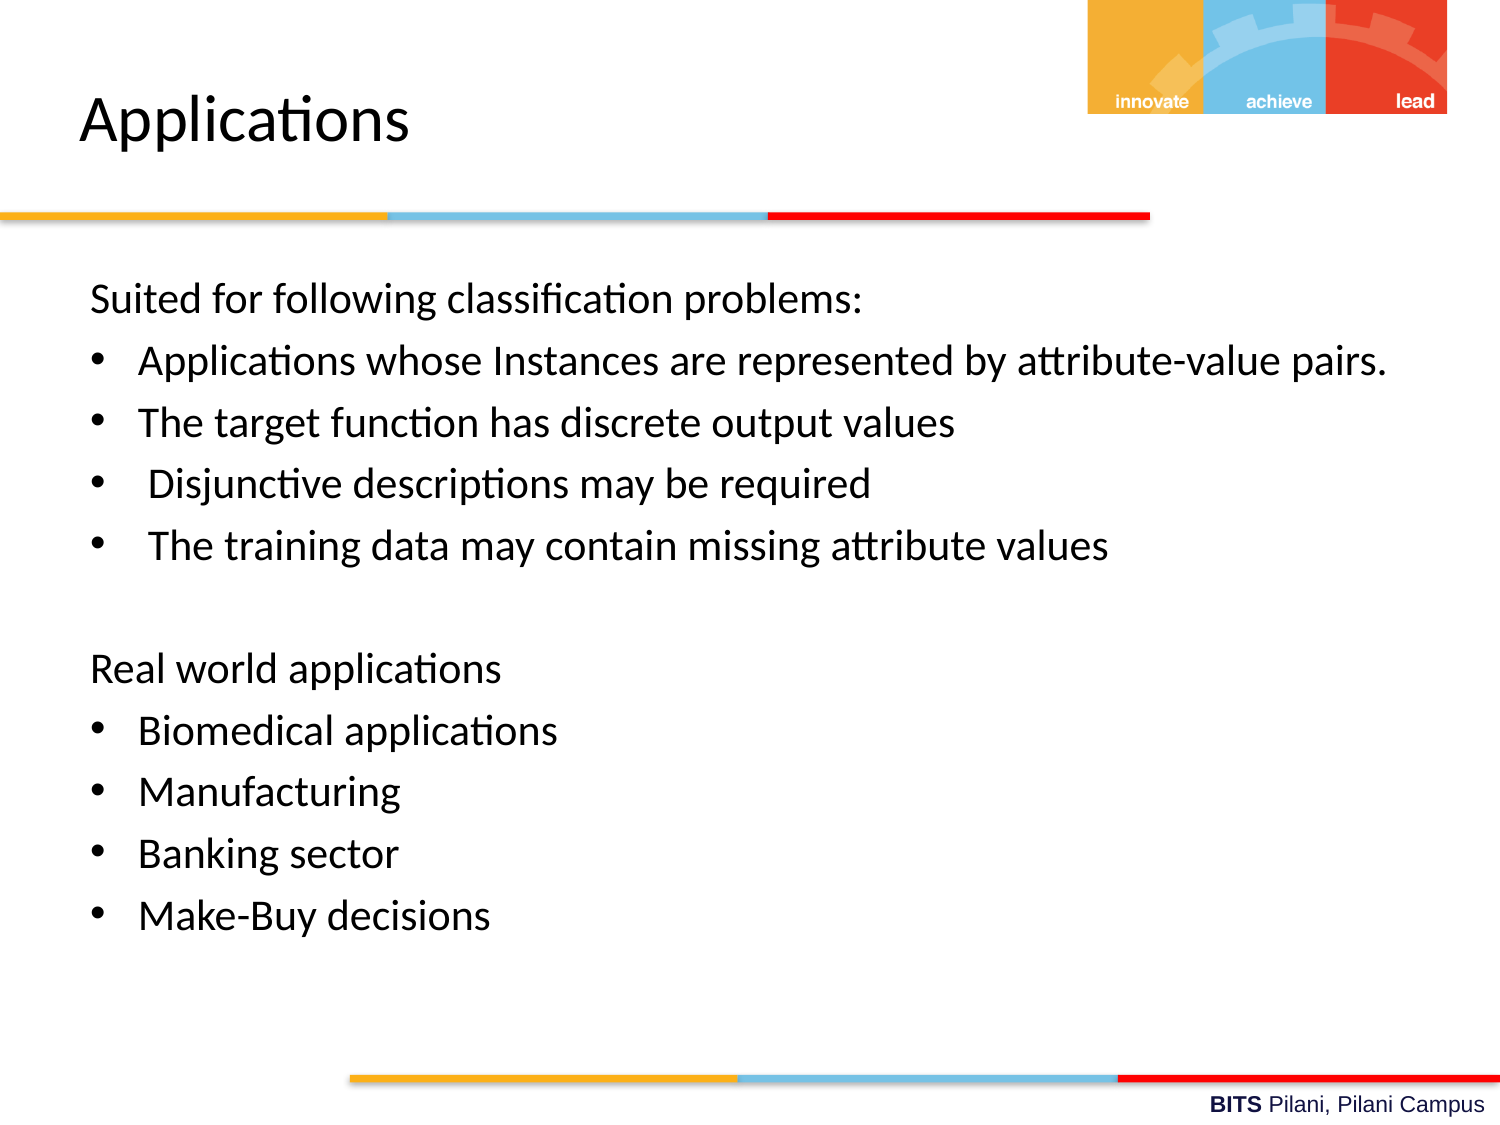

# Applications
Suited for following classification problems:
Applications whose Instances are represented by attribute-value pairs.
The target function has discrete output values
 Disjunctive descriptions may be required
 The training data may contain missing attribute values

Real world applications
Biomedical applications
Manufacturing
Banking sector
Make-Buy decisions